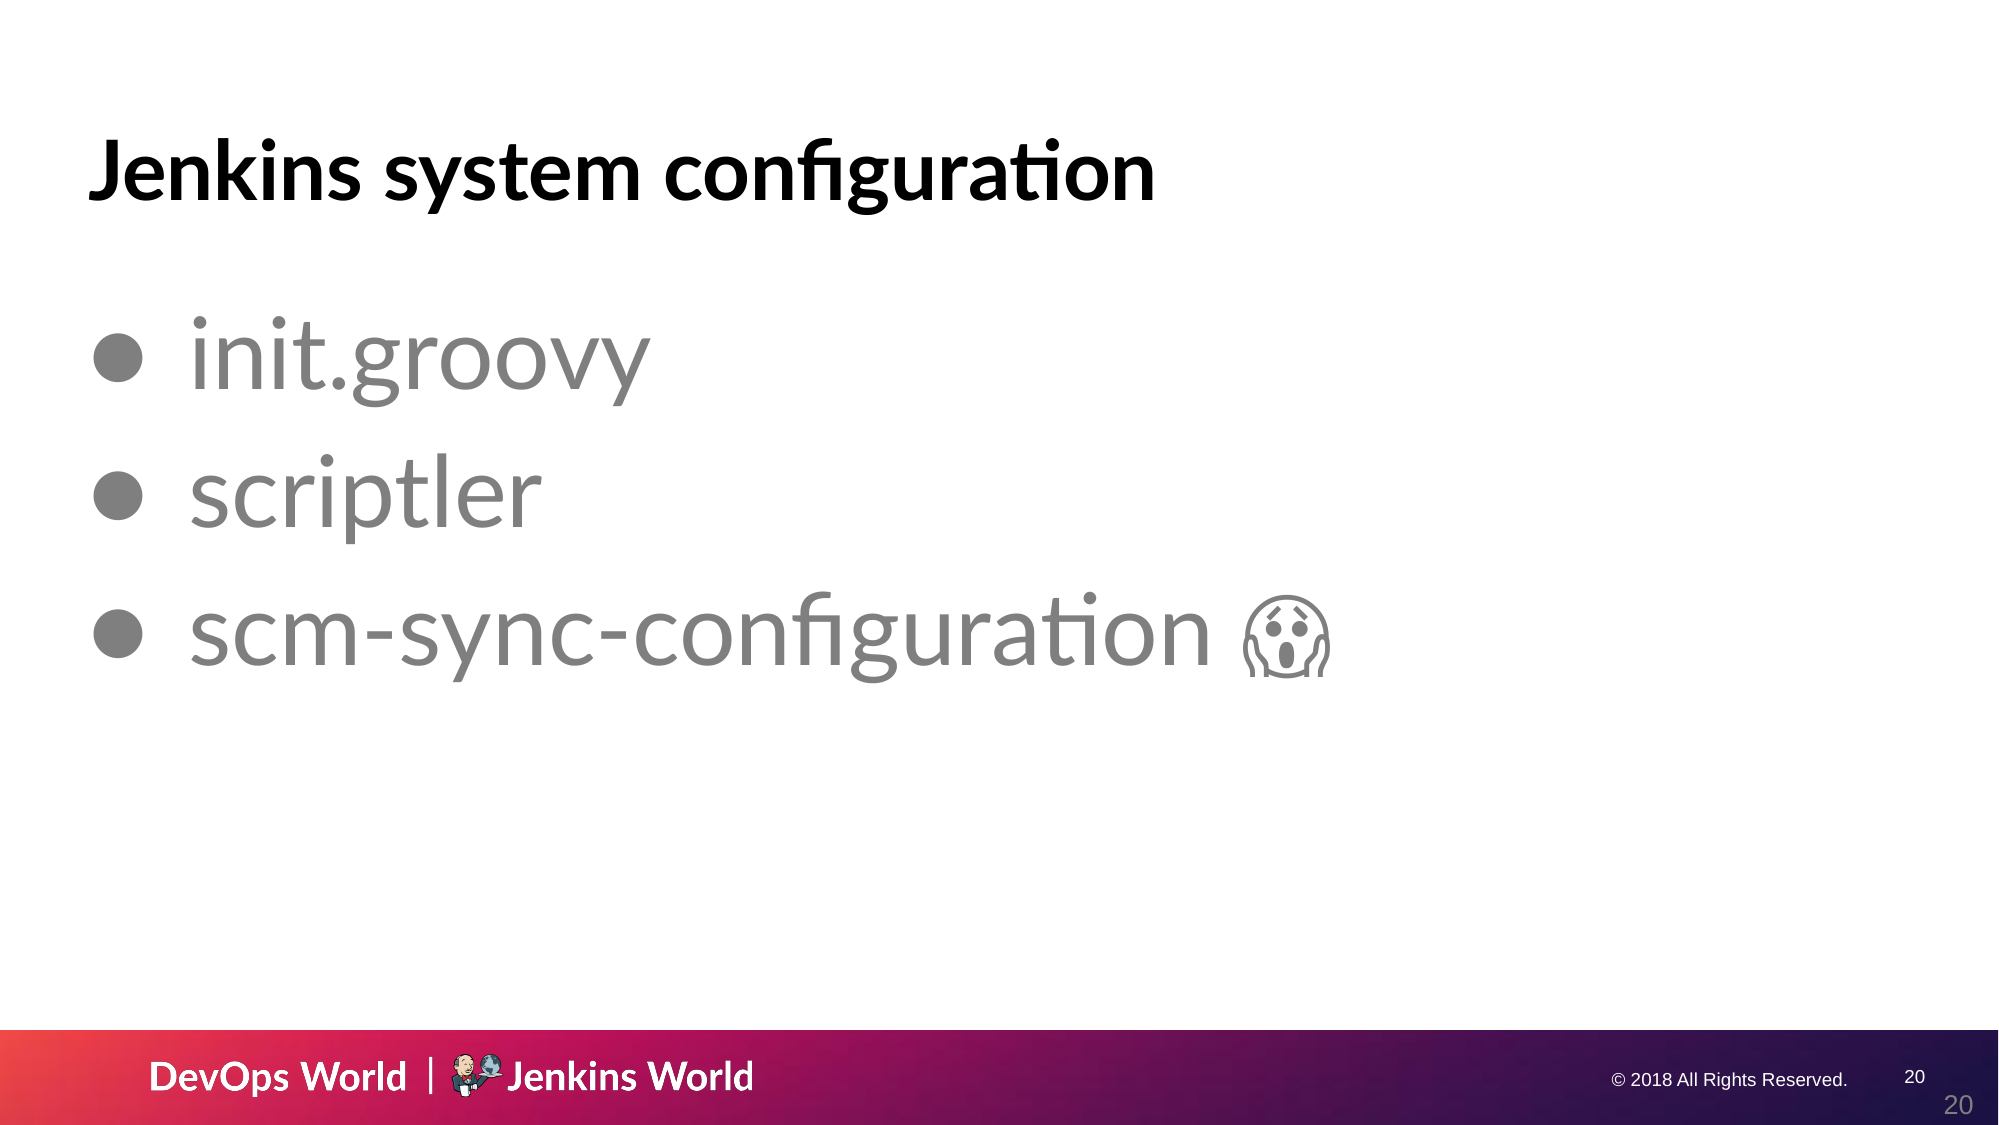

# Jenkins system configuration
init.groovy
scriptler
scm-sync-configuration 😱
20